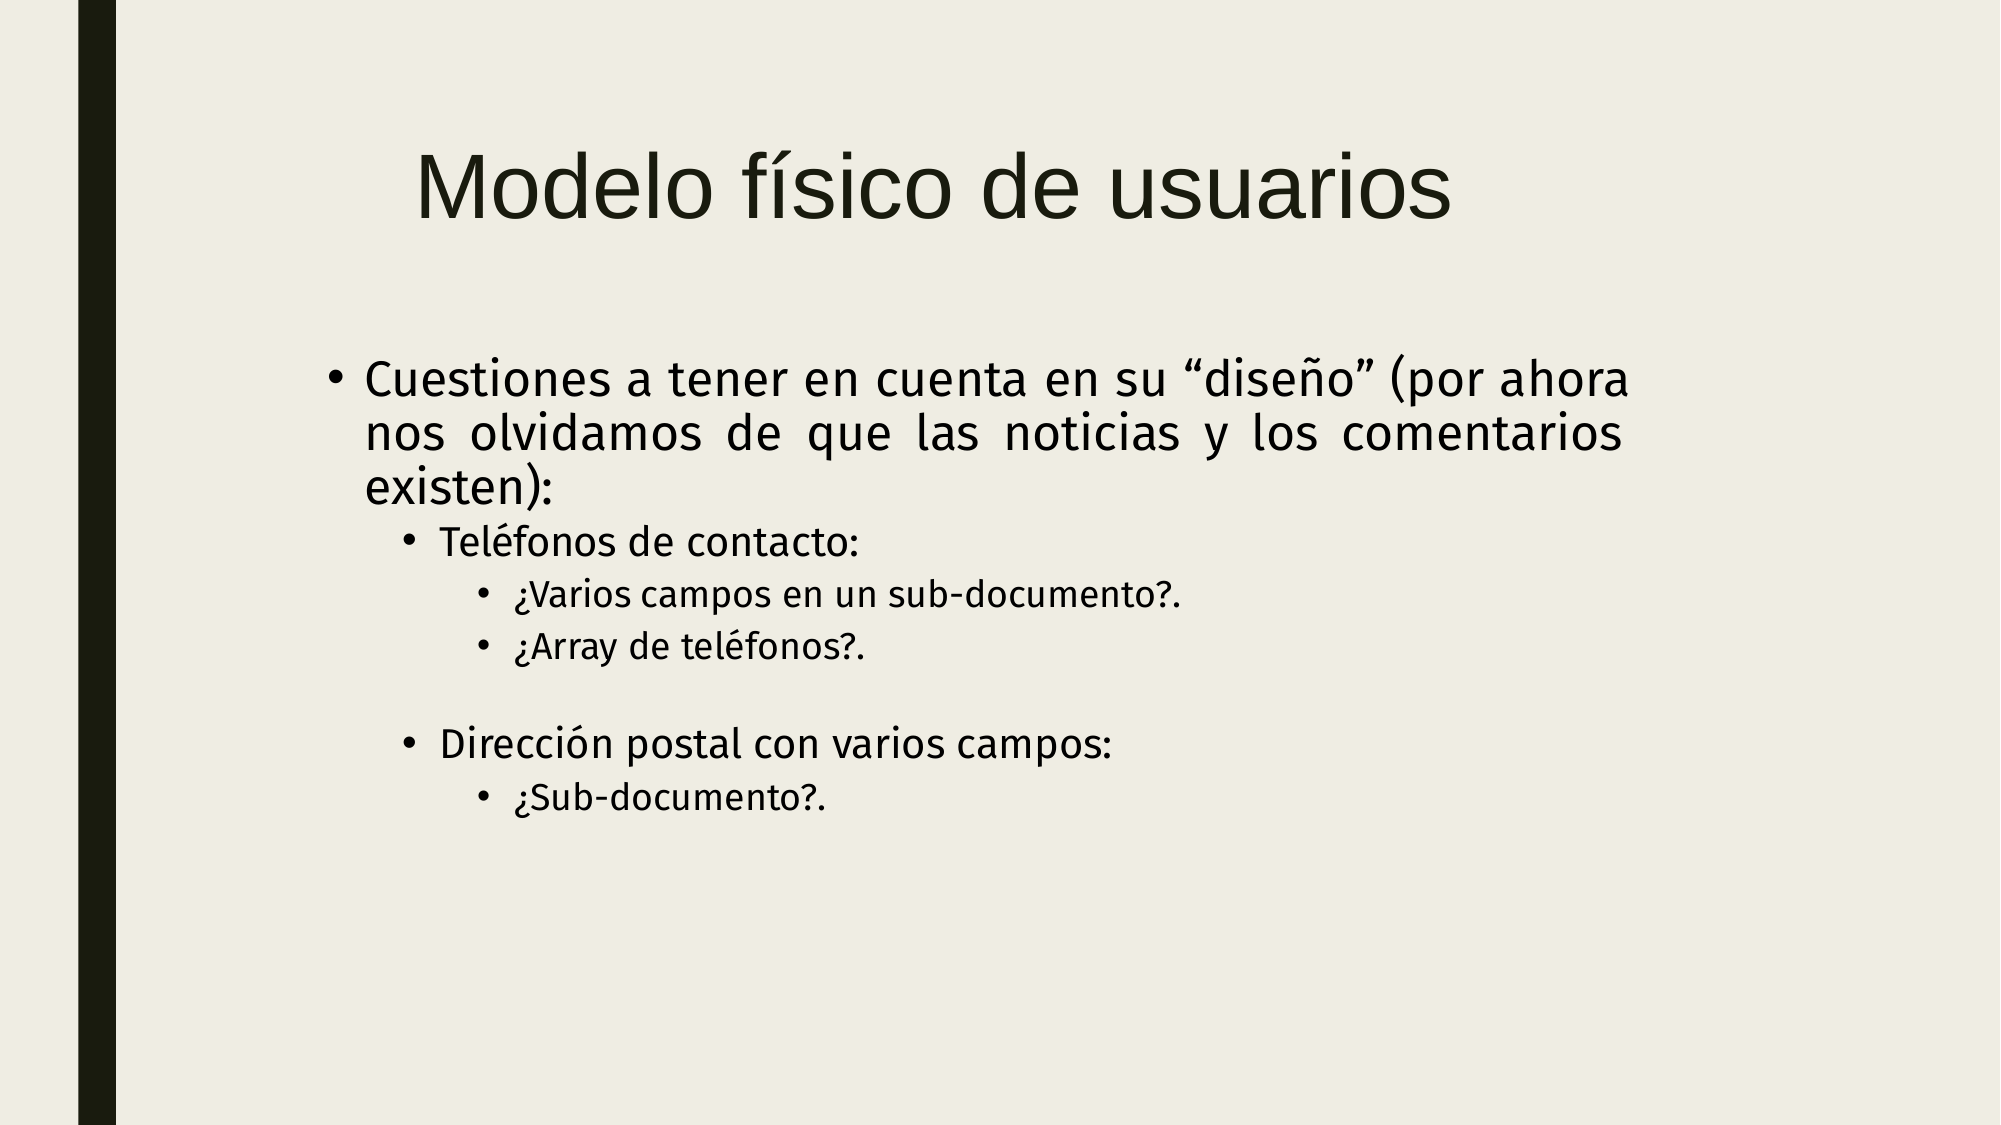

# Modelo físico de usuarios
Cuestiones a tener en cuenta en su “diseño” (por ahora  nos olvidamos de que las noticias y los comentarios  existen):
Teléfonos de contacto:
¿Varios campos en un sub-documento?.
¿Array de teléfonos?.

Dirección postal con varios campos:
¿Sub-documento?.